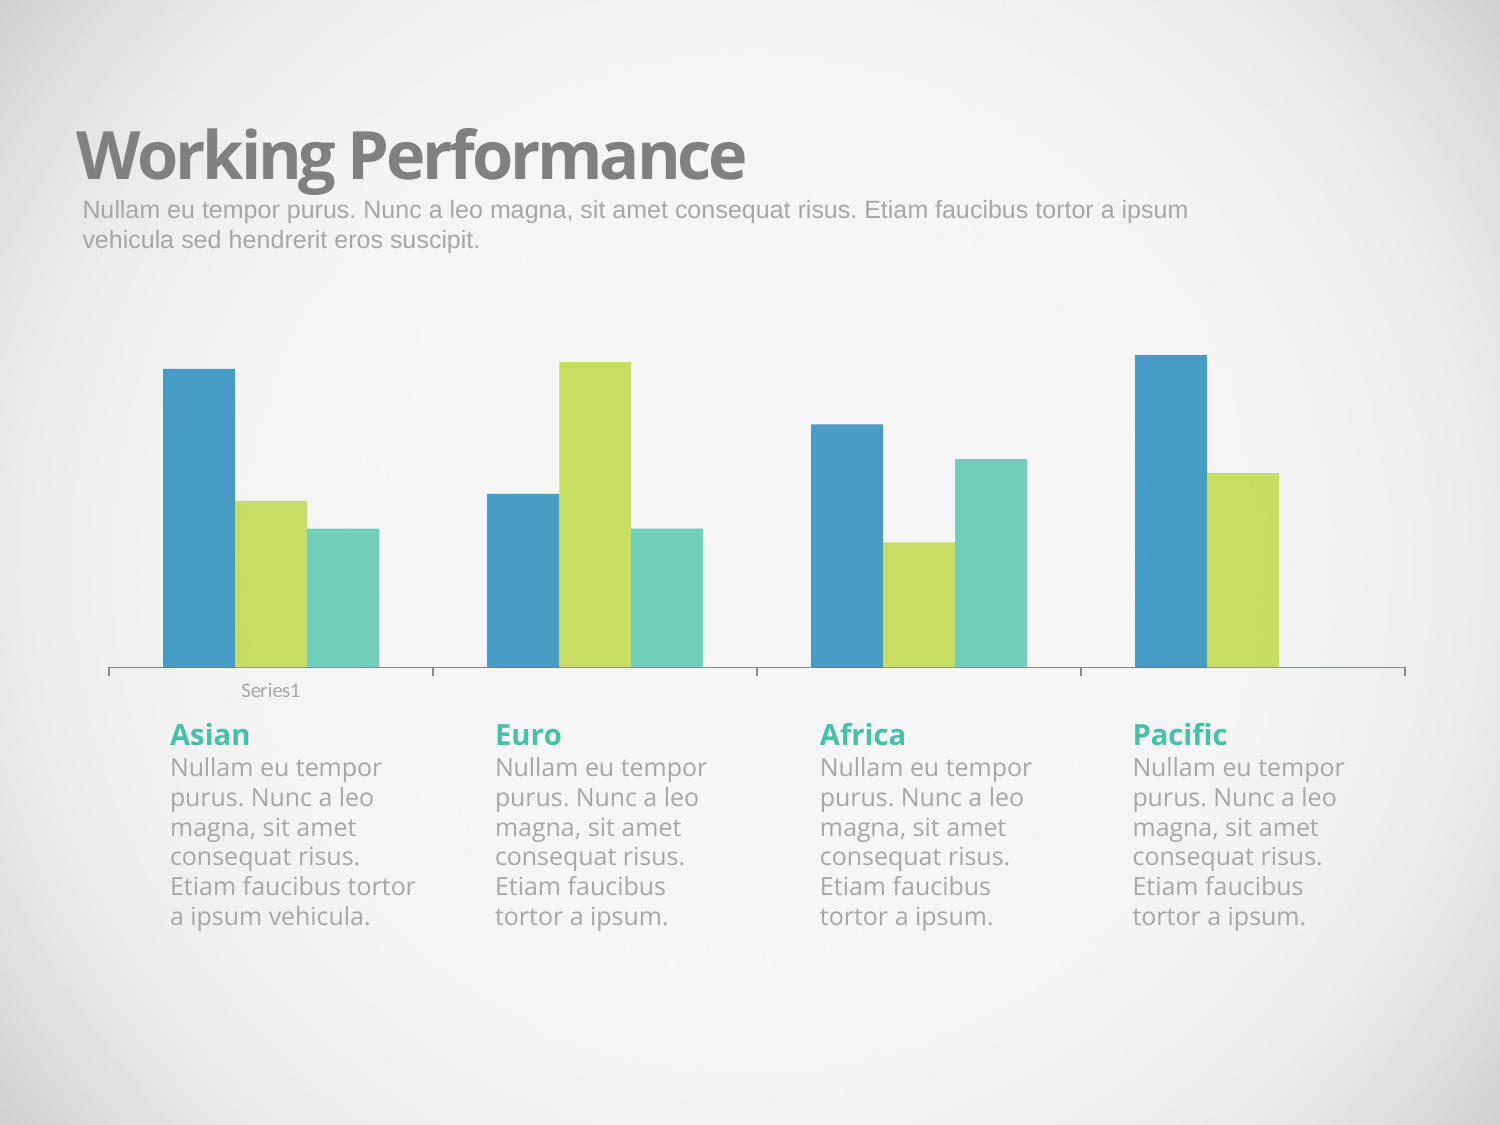

Working Performance
Nullam eu tempor purus. Nunc a leo magna, sit amet consequat risus. Etiam faucibus tortor a ipsum vehicula sed hendrerit eros suscipit.

### Chart

| Category | Column1 | Column2 | Column3 |
|---|---|---|---|
|  | 4.3 | 2.4 | 2.0 |
|  | 2.5 | 4.4 | 2.0 |
|  | 3.5 | 1.8 | 3.0 |
|  | 4.5 | 2.8 | 0.0 |
Asian
Nullam eu tempor purus. Nunc a leo magna, sit amet consequat risus. Etiam faucibus tortor a ipsum vehicula.
Euro
Nullam eu tempor purus. Nunc a leo magna, sit amet consequat risus. Etiam faucibus tortor a ipsum.
Africa
Nullam eu tempor purus. Nunc a leo magna, sit amet consequat risus. Etiam faucibus tortor a ipsum.
Pacific
Nullam eu tempor purus. Nunc a leo magna, sit amet consequat risus. Etiam faucibus tortor a ipsum.